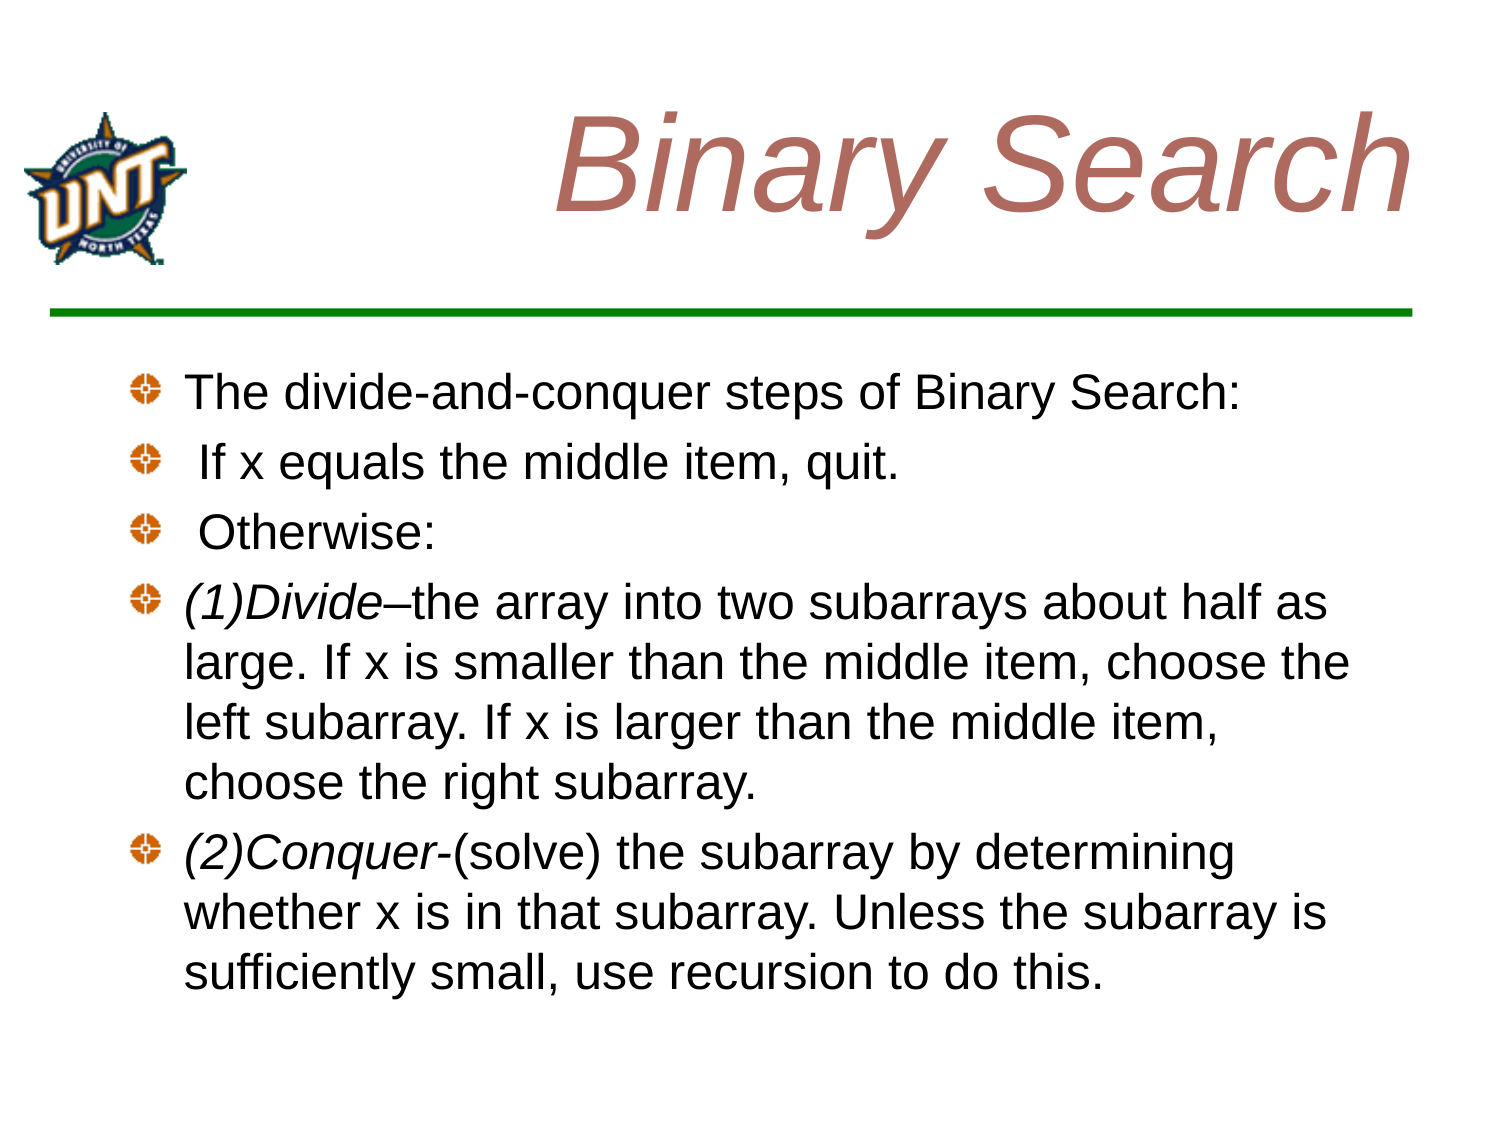

# Binary Search
The divide-and-conquer steps of Binary Search:
 If x equals the middle item, quit.
 Otherwise:
(1)Divide–the array into two subarrays about half as large. If x is smaller than the middle item, choose the left subarray. If x is larger than the middle item, choose the right subarray.
(2)Conquer-(solve) the subarray by determining whether x is in that subarray. Unless the subarray is sufficiently small, use recursion to do this.